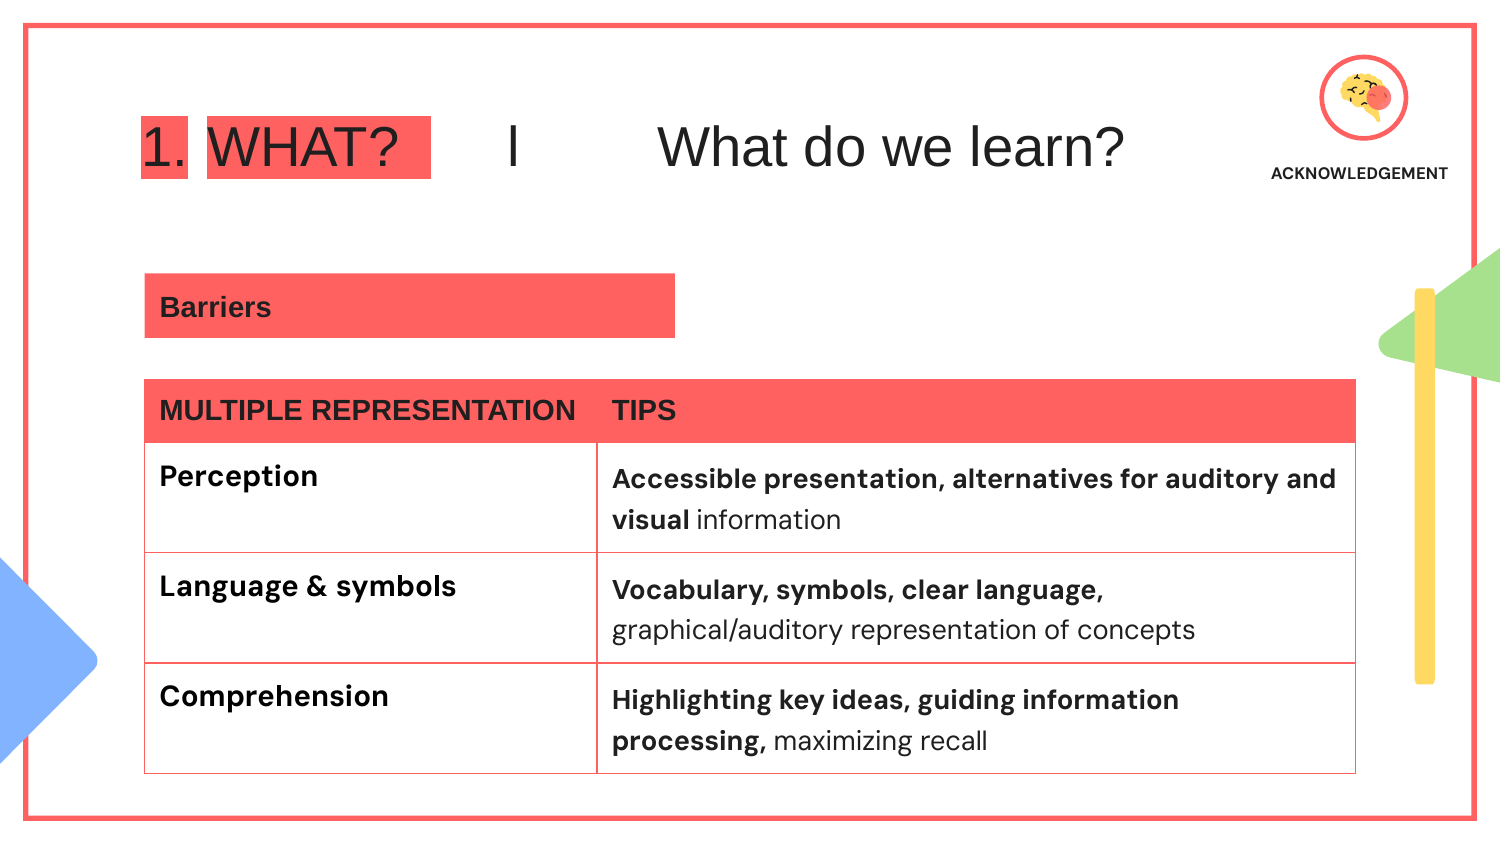

# WHAT?  	l	What do we learn?
ACKNOWLEDGEMENT
Barriers
| MULTIPLE REPRESENTATION | TIPS |
| --- | --- |
| Perception | Accessible presentation, alternatives for auditory and visual information |
| Language & symbols | Vocabulary, symbols, clear language, graphical/auditory representation of concepts |
| Comprehension | Highlighting key ideas, guiding information processing, maximizing recall |